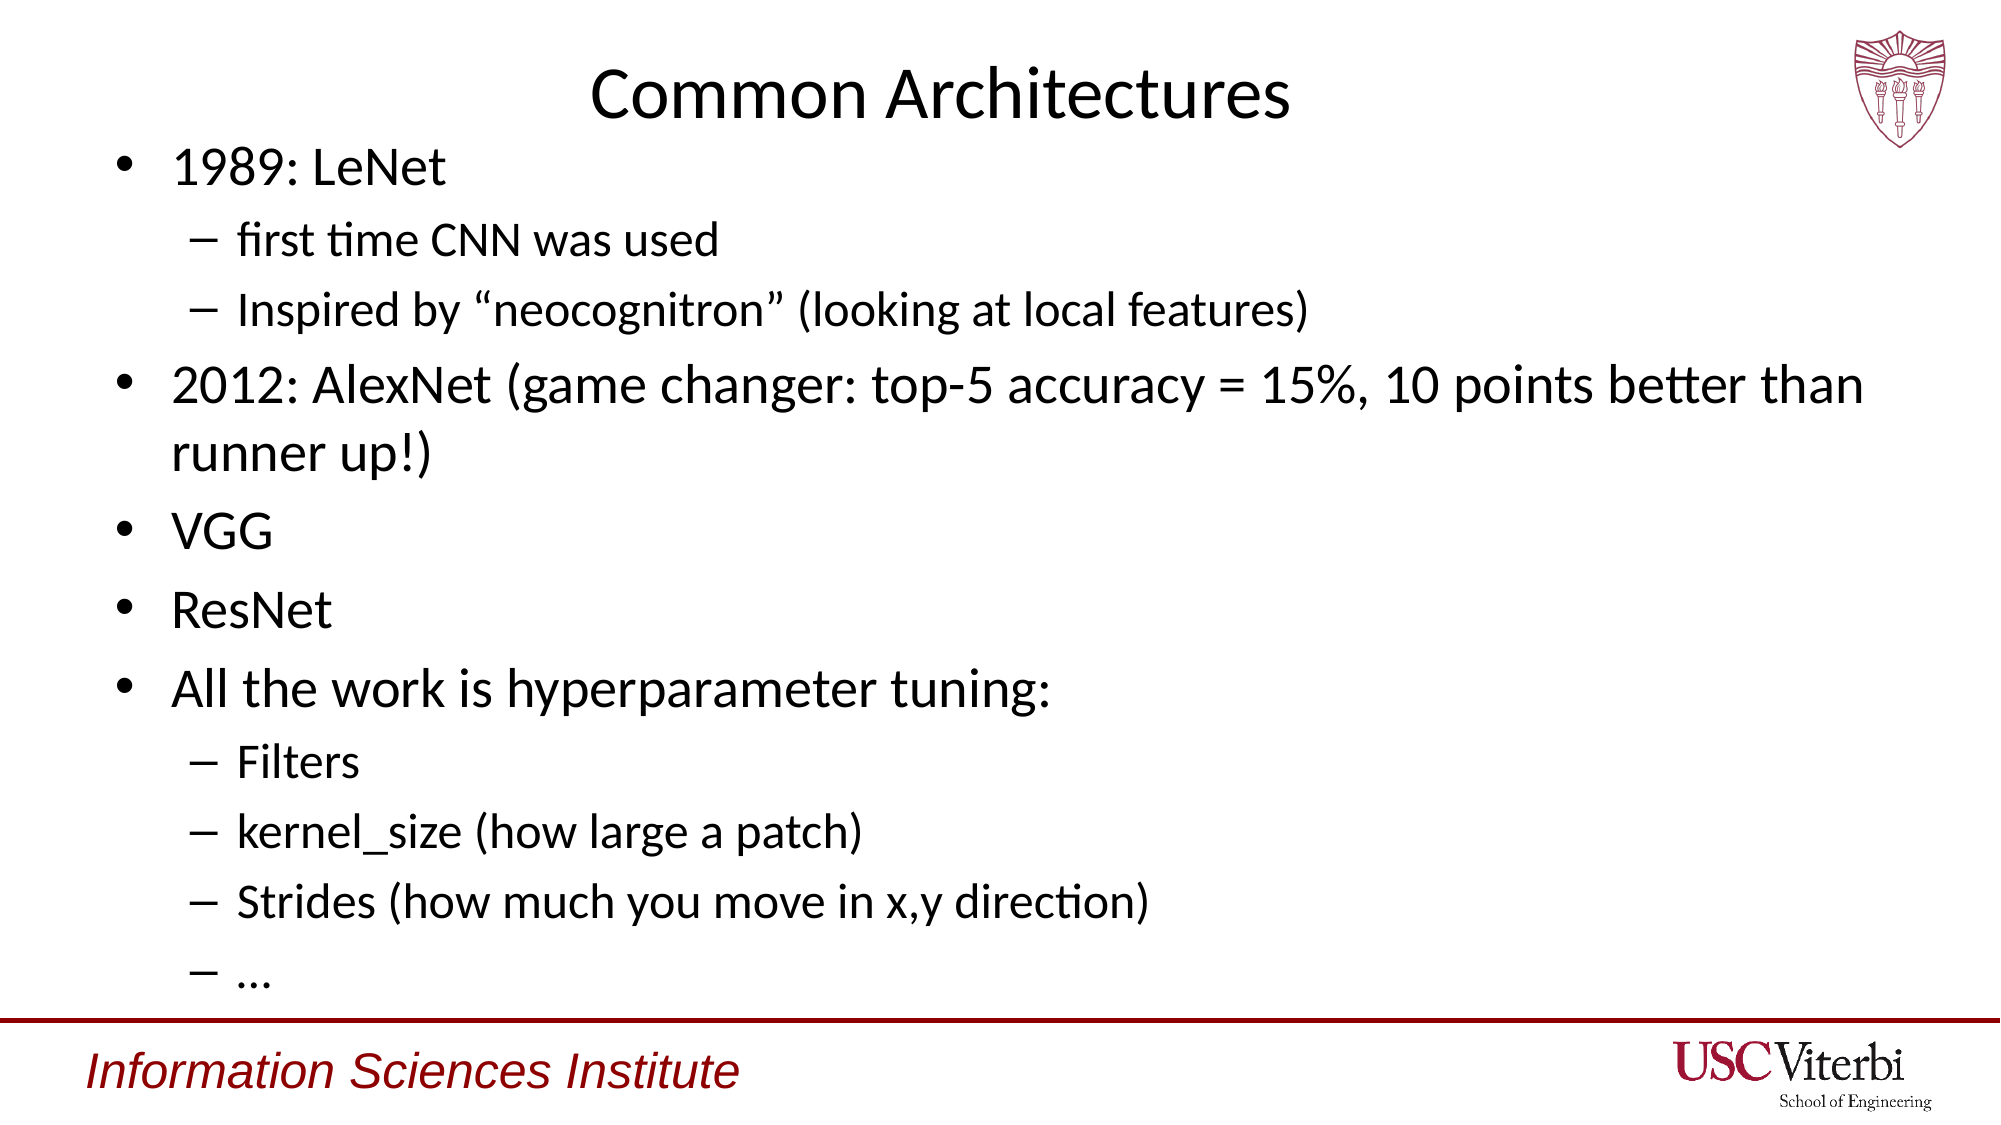

# Common Architectures
1989: LeNet
first time CNN was used
Inspired by “neocognitron” (looking at local features)
2012: AlexNet (game changer: top-5 accuracy = 15%, 10 points better than runner up!)
VGG
ResNet
All the work is hyperparameter tuning:
Filters
kernel_size (how large a patch)
Strides (how much you move in x,y direction)
…